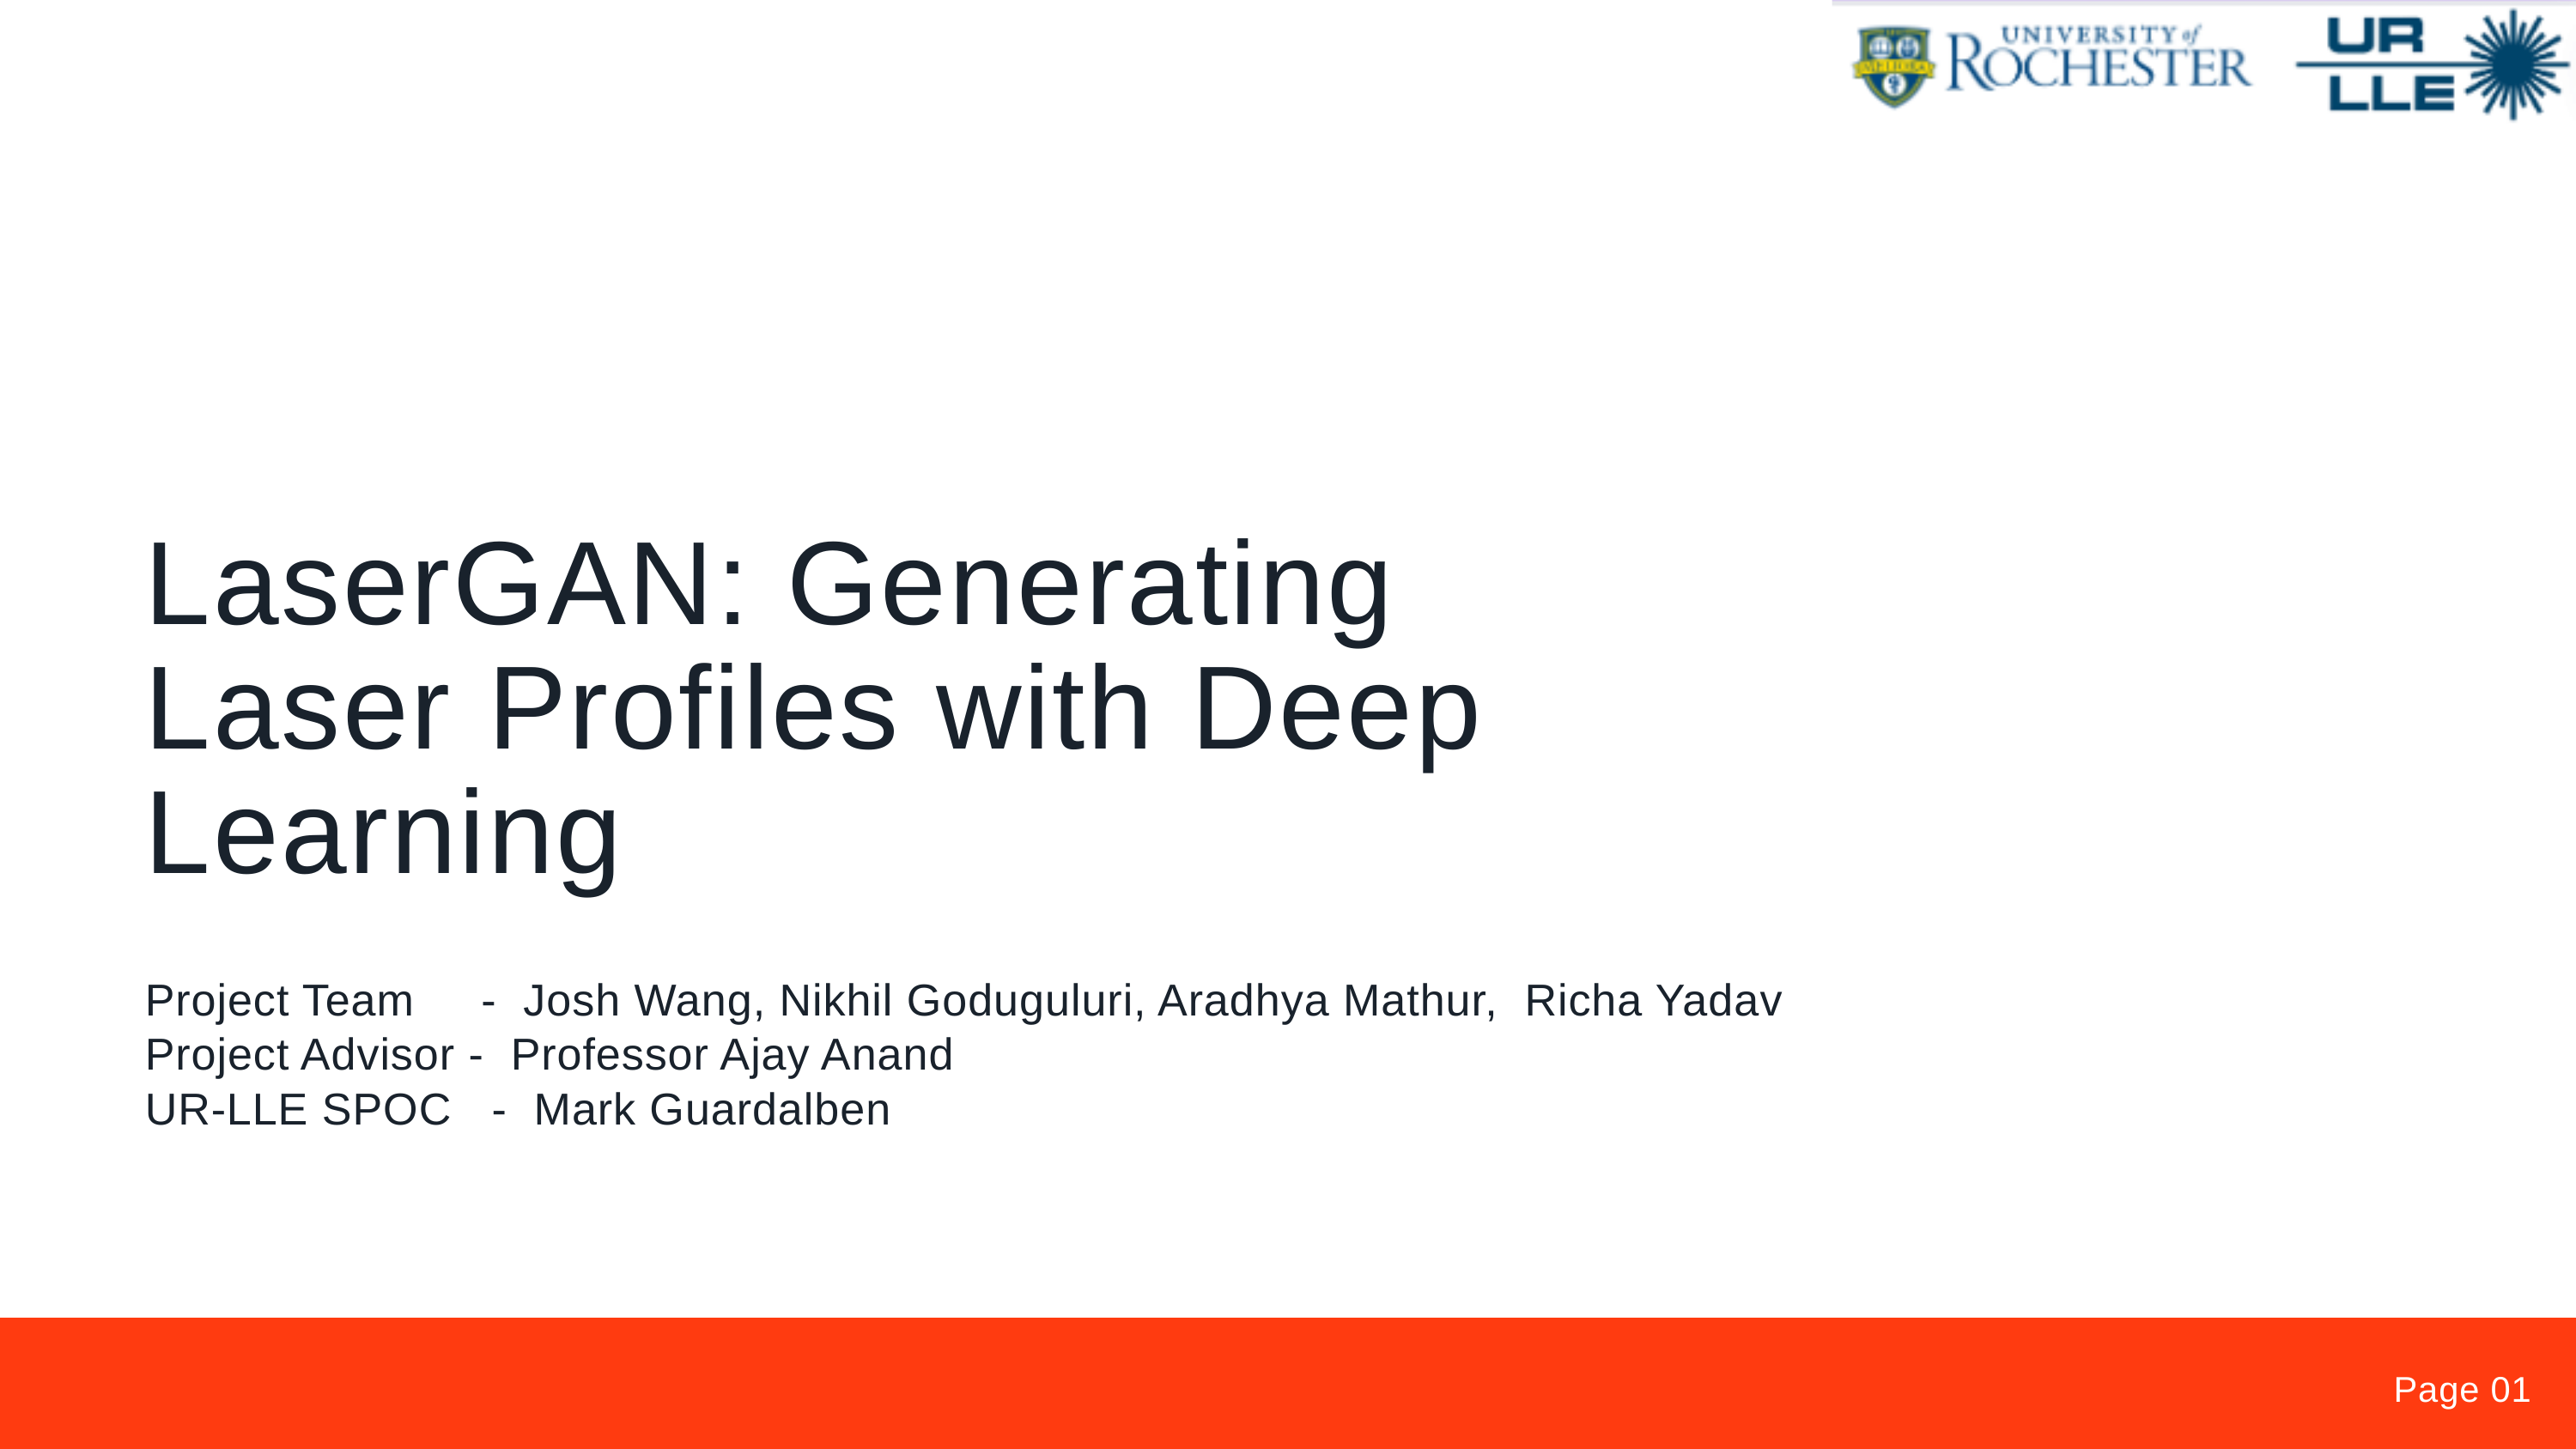

LaserGAN: Generating Laser Profiles with Deep Learning
Project Team     -  Josh Wang, Nikhil Goduguluri, Aradhya Mathur,  Richa Yadav
Project Advisor -  Professor Ajay Anand
UR-LLE SPOC   -  Mark Guardalben

Page 01